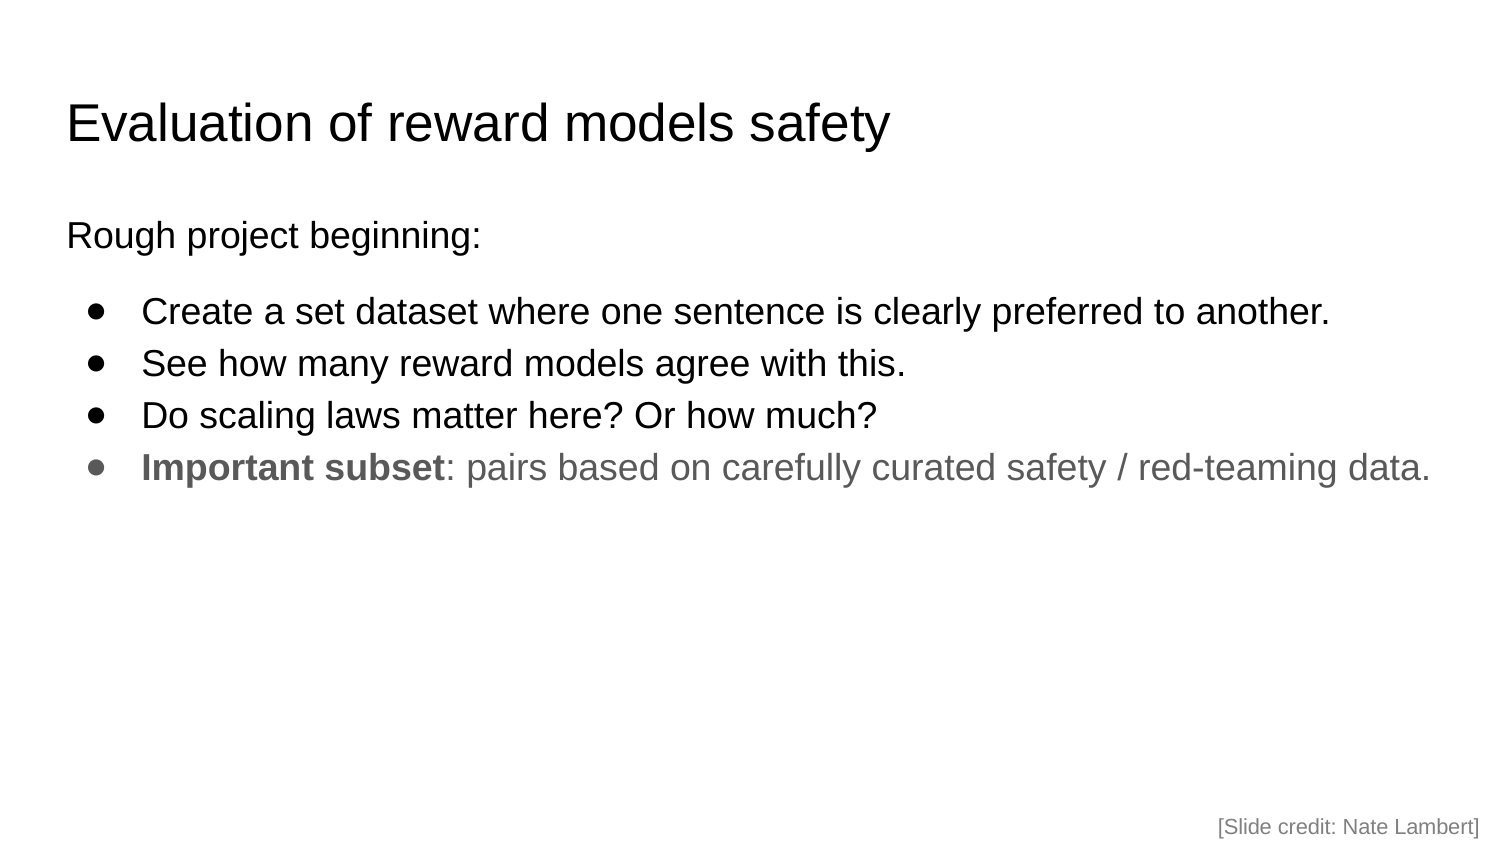

# Evaluation of reward models safety
Rough project beginning:
Create a set dataset where one sentence is clearly preferred to another.
See how many reward models agree with this.
Do scaling laws matter here? Or how much?
Important subset: pairs based on carefully curated safety / red-teaming data.
[Slide credit: Nate Lambert]